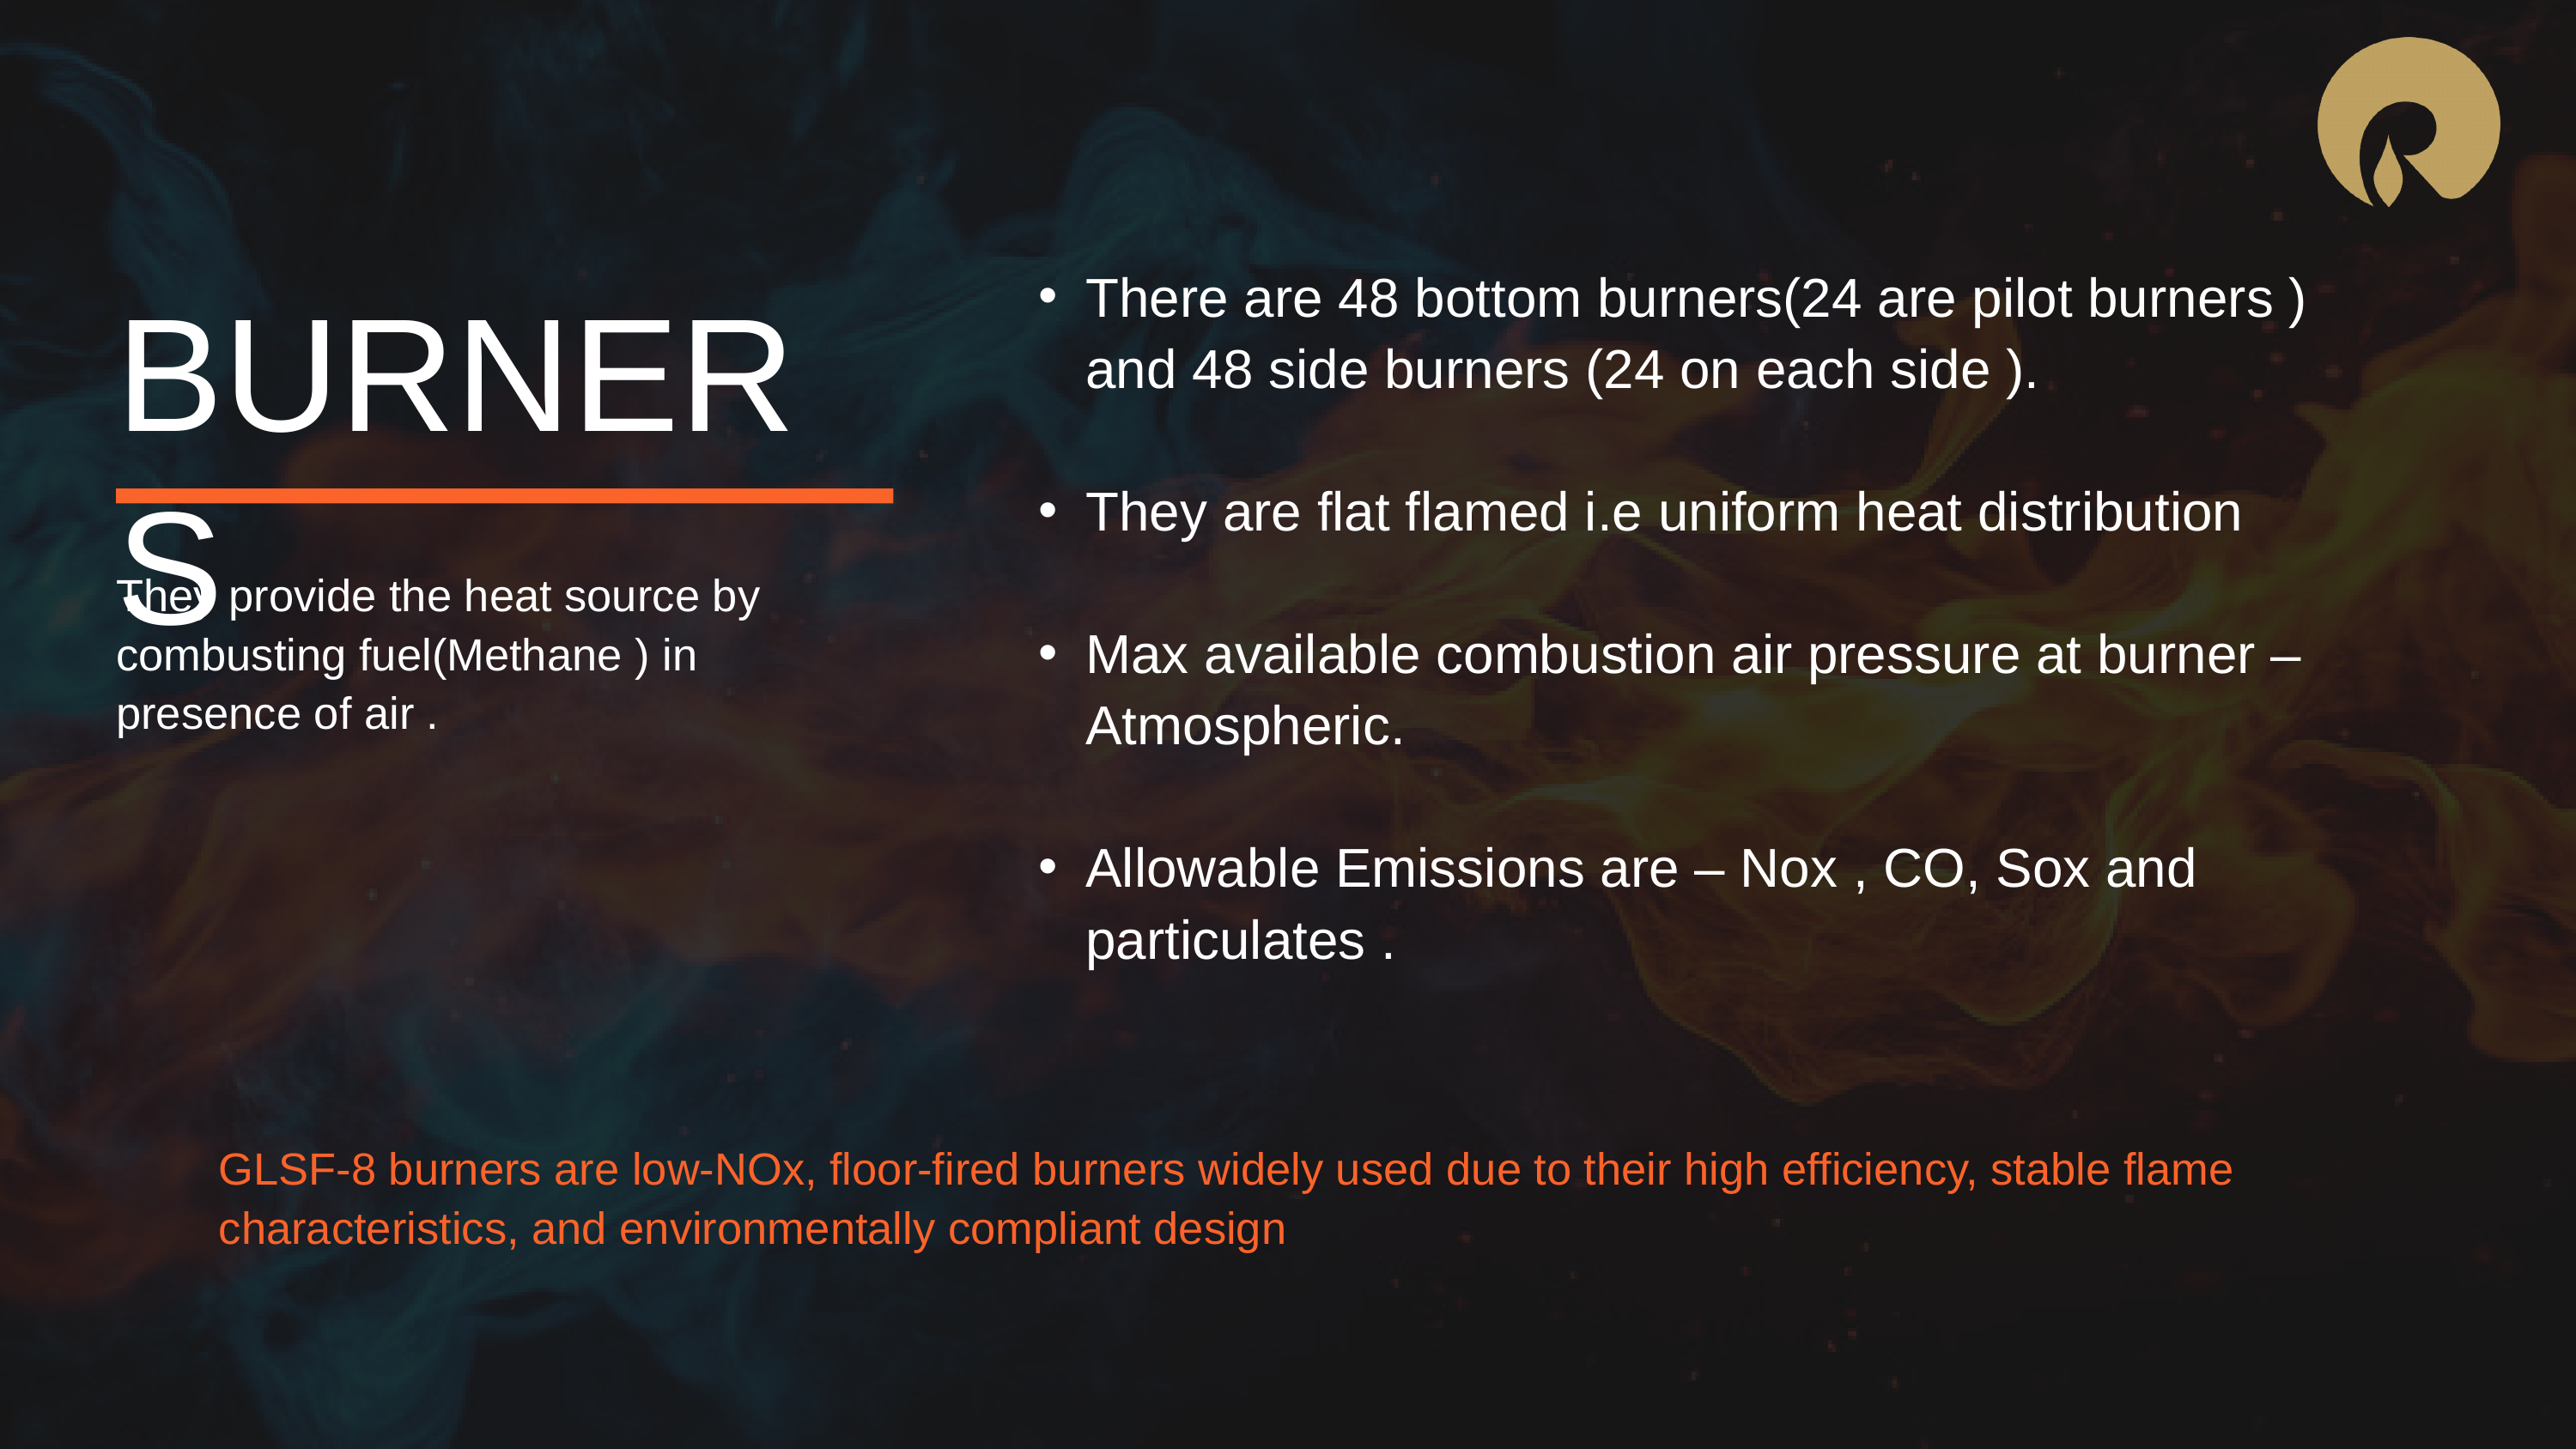

There are 48 bottom burners(24 are pilot burners ) and 48 side burners (24 on each side ).

They are flat flamed i.e uniform heat distribution

Max available combustion air pressure at burner – Atmospheric.

Allowable Emissions are – Nox , CO, Sox and particulates .

BURNERS

They provide the heat source by combusting fuel(Methane ) in presence of air .
GLSF-8 burners are low-NOx, floor-fired burners widely used due to their high efficiency, stable flame characteristics, and environmentally compliant design